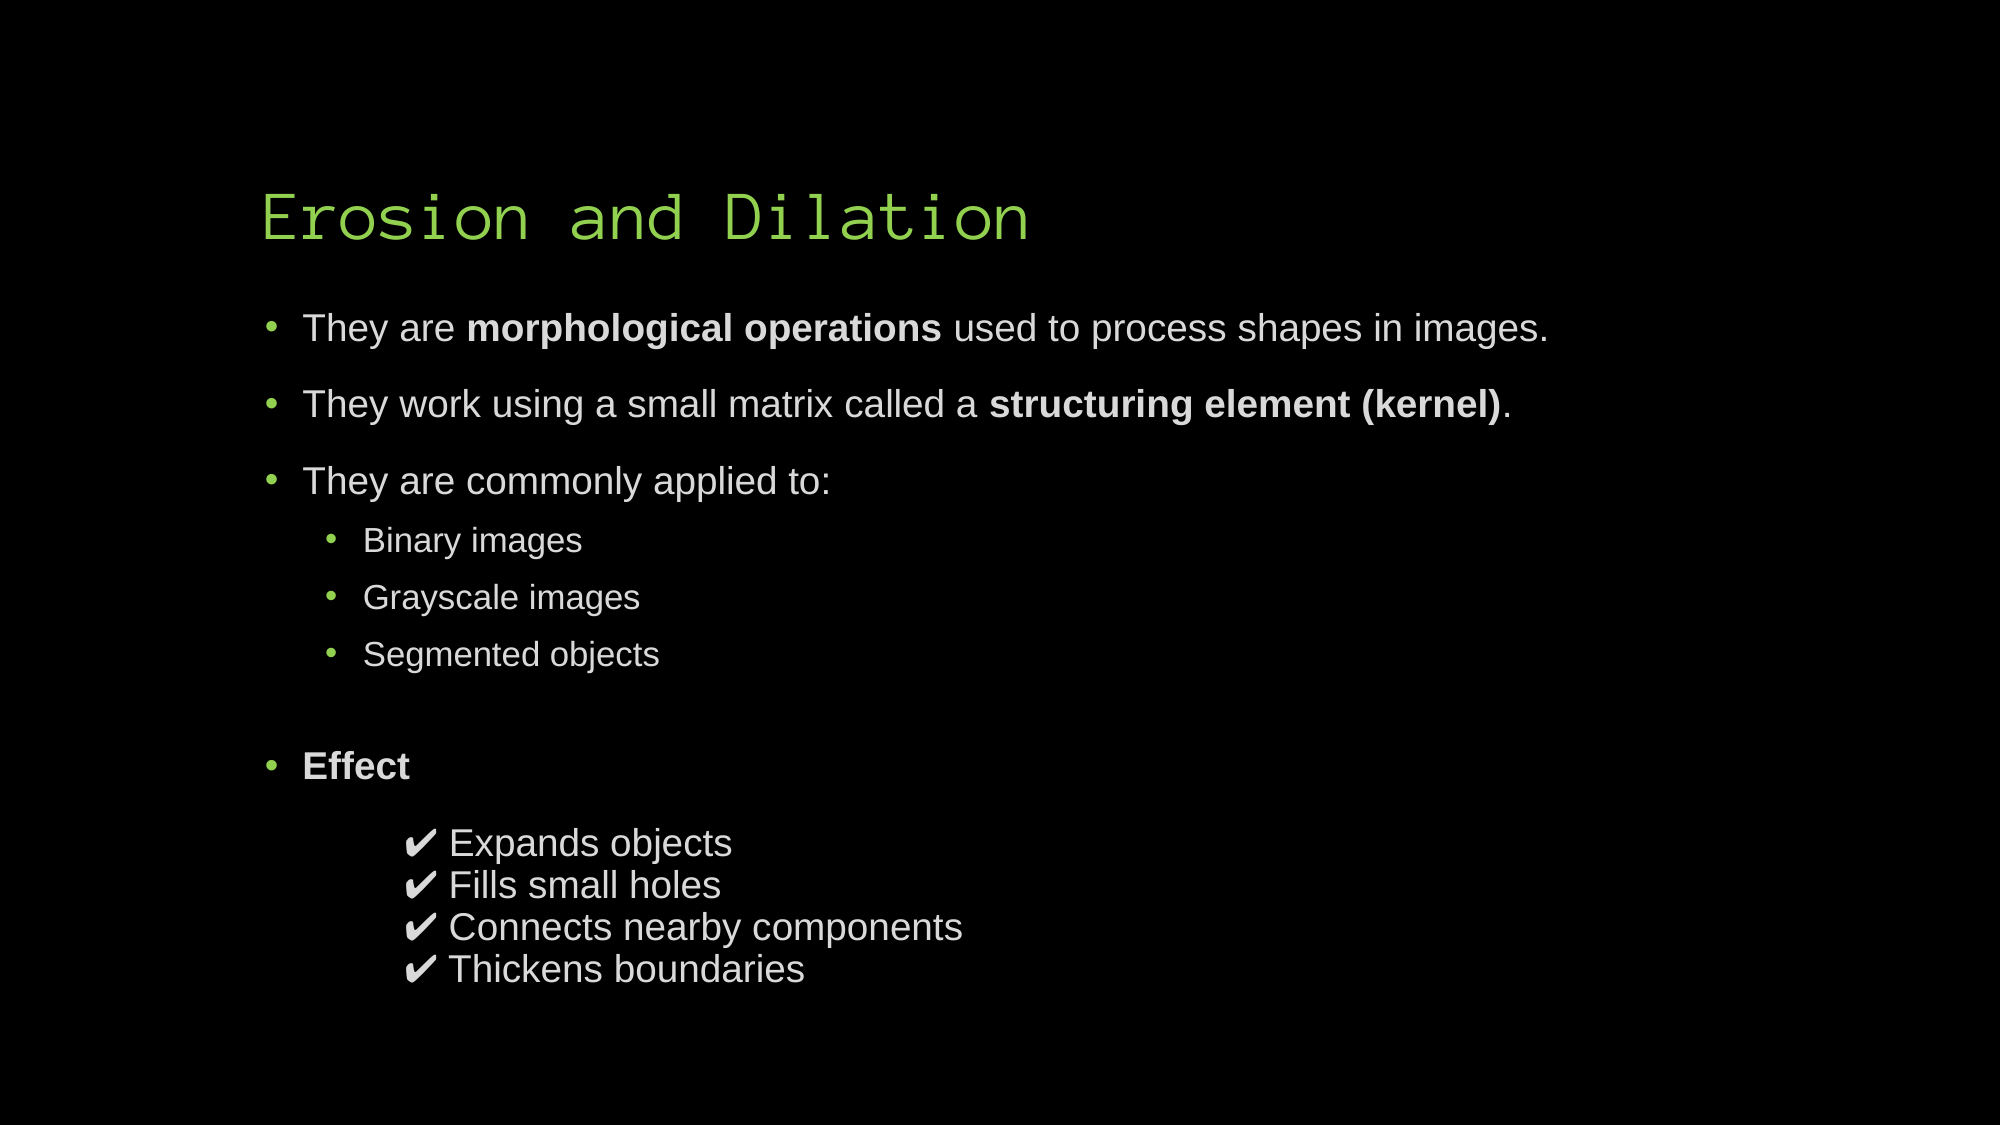

# Erosion and Dilation
They are morphological operations used to process shapes in images.
They work using a small matrix called a structuring element (kernel).
They are commonly applied to:
Binary images
Grayscale images
Segmented objects
Effect
	✔ Expands objects
	✔ Fills small holes
	✔ Connects nearby components
	✔ Thickens boundaries